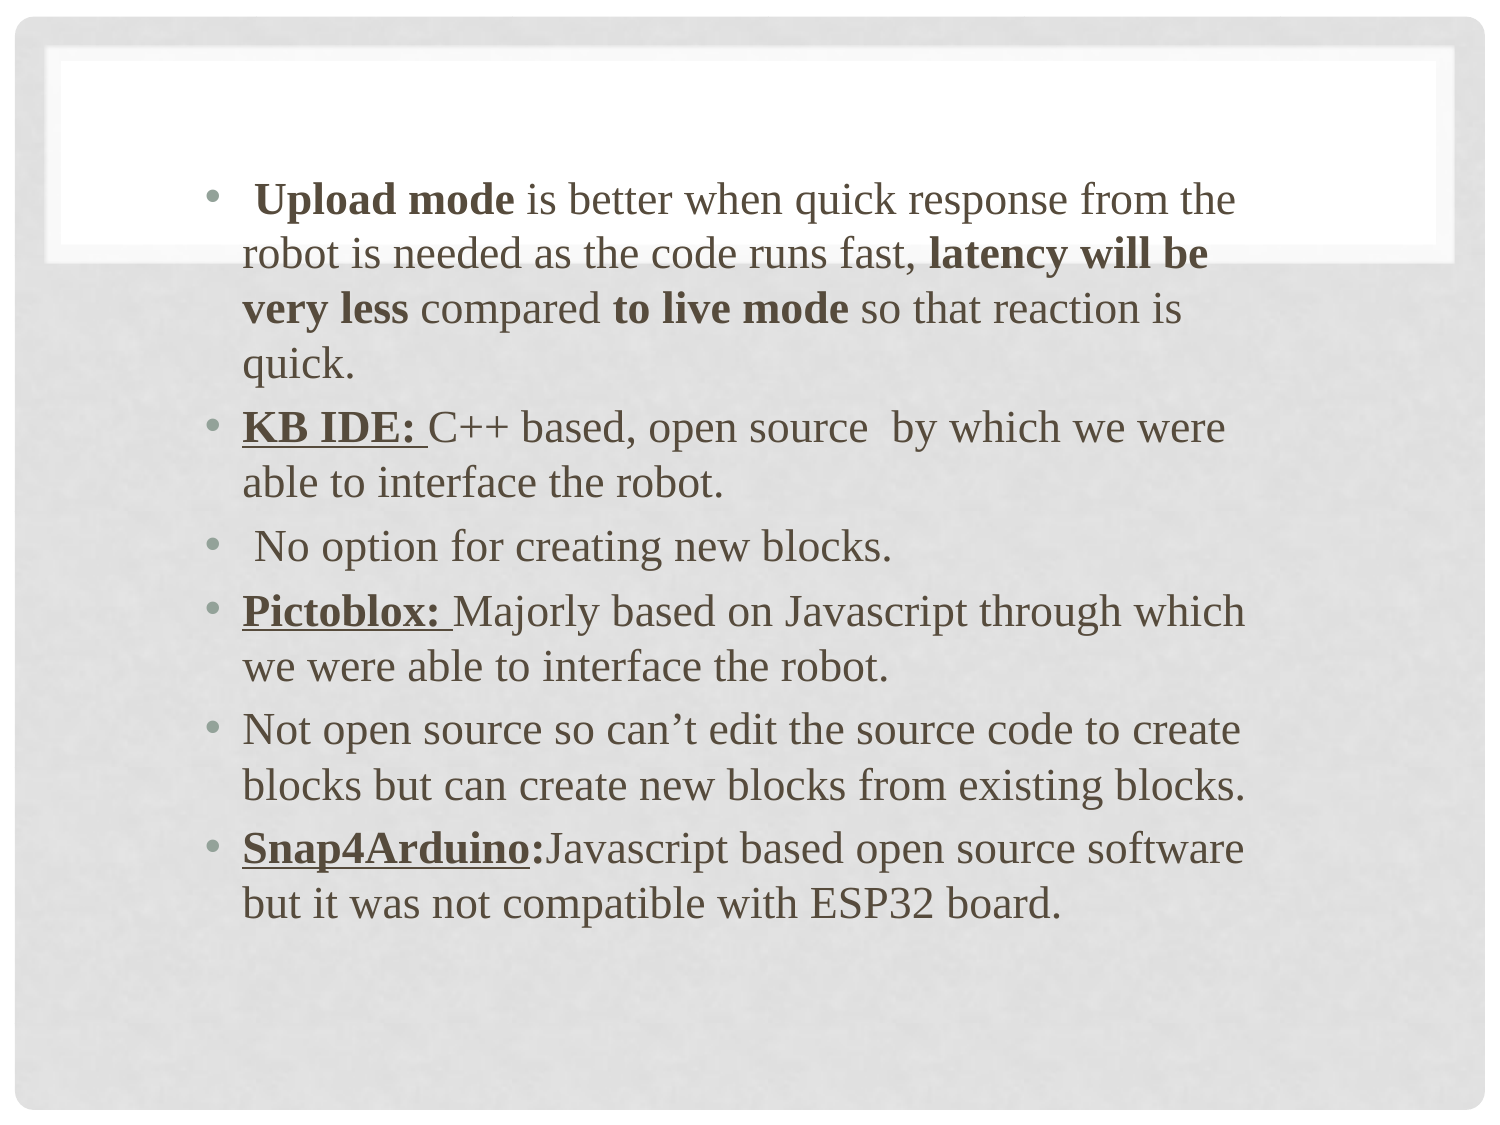

Upload mode is better when quick response from the robot is needed as the code runs fast, latency will be very less compared to live mode so that reaction is quick.
KB IDE: C++ based, open source  by which we were able to interface the robot.
 No option for creating new blocks.
Pictoblox: Majorly based on Javascript through which we were able to interface the robot.
Not open source so can’t edit the source code to create blocks but can create new blocks from existing blocks.
Snap4Arduino:Javascript based open source software but it was not compatible with ESP32 board.